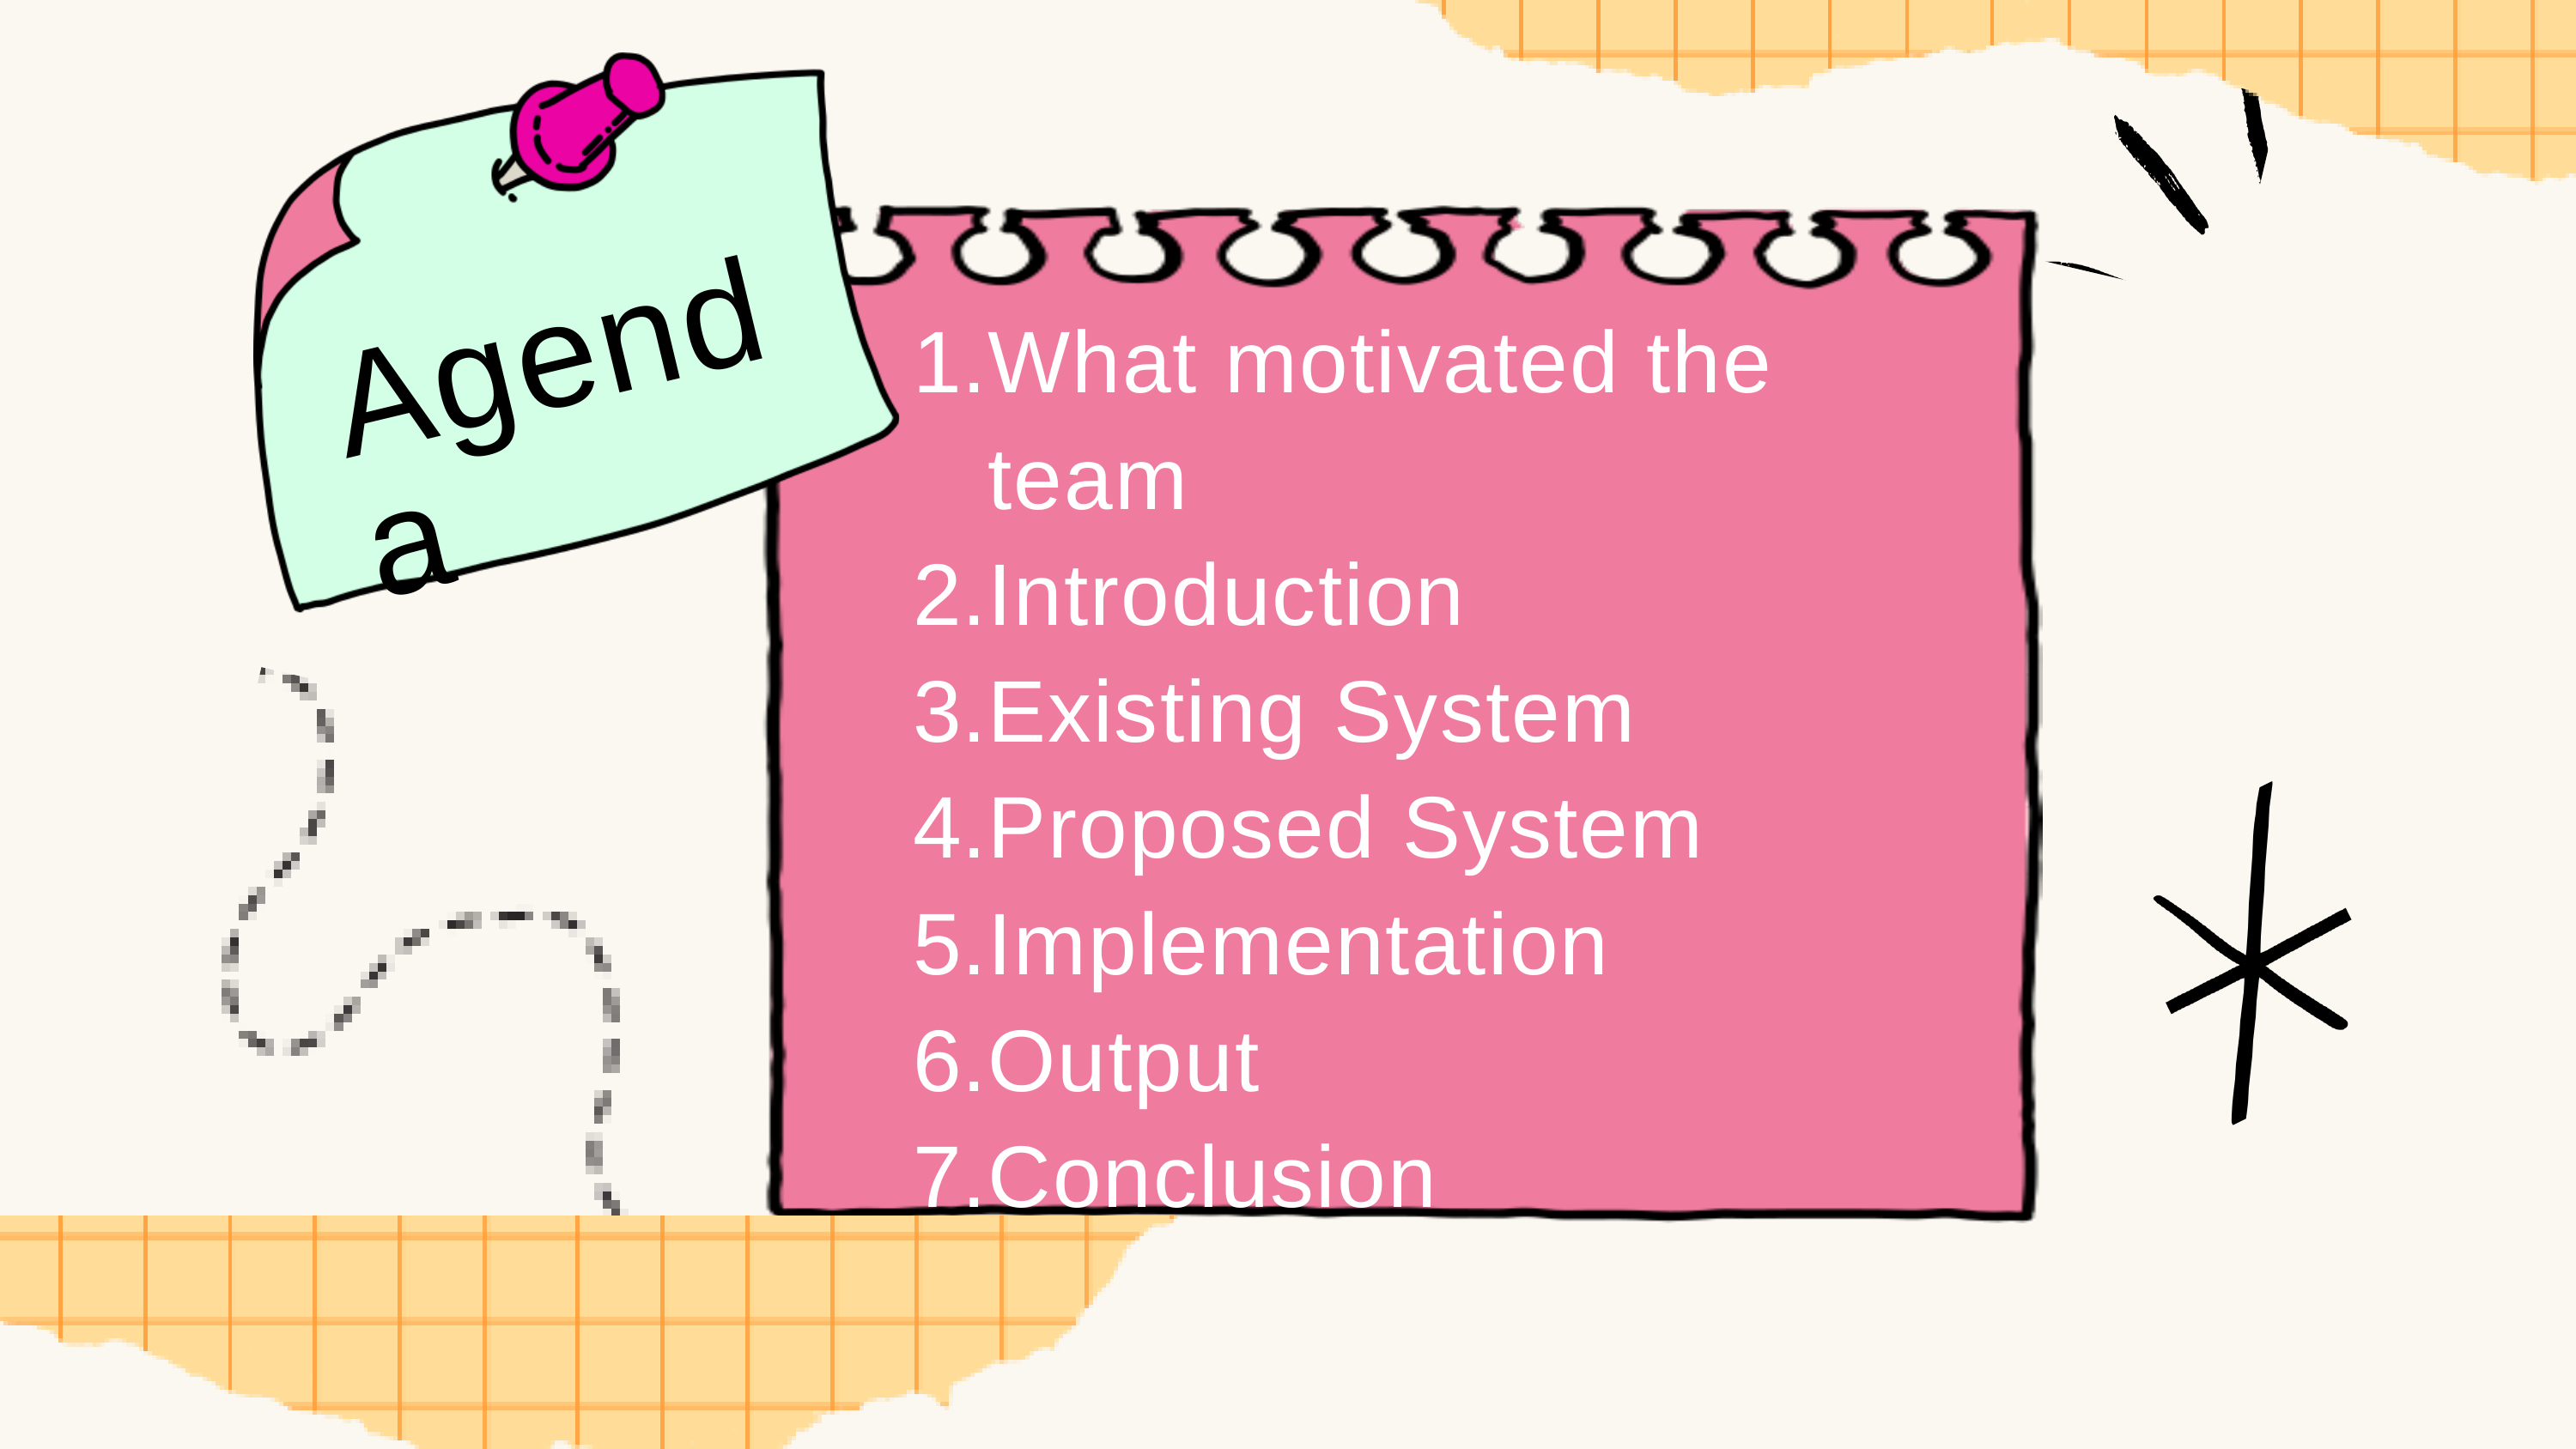

Agenda
What motivated the team
Introduction
Existing System
Proposed System
Implementation
Output
Conclusion